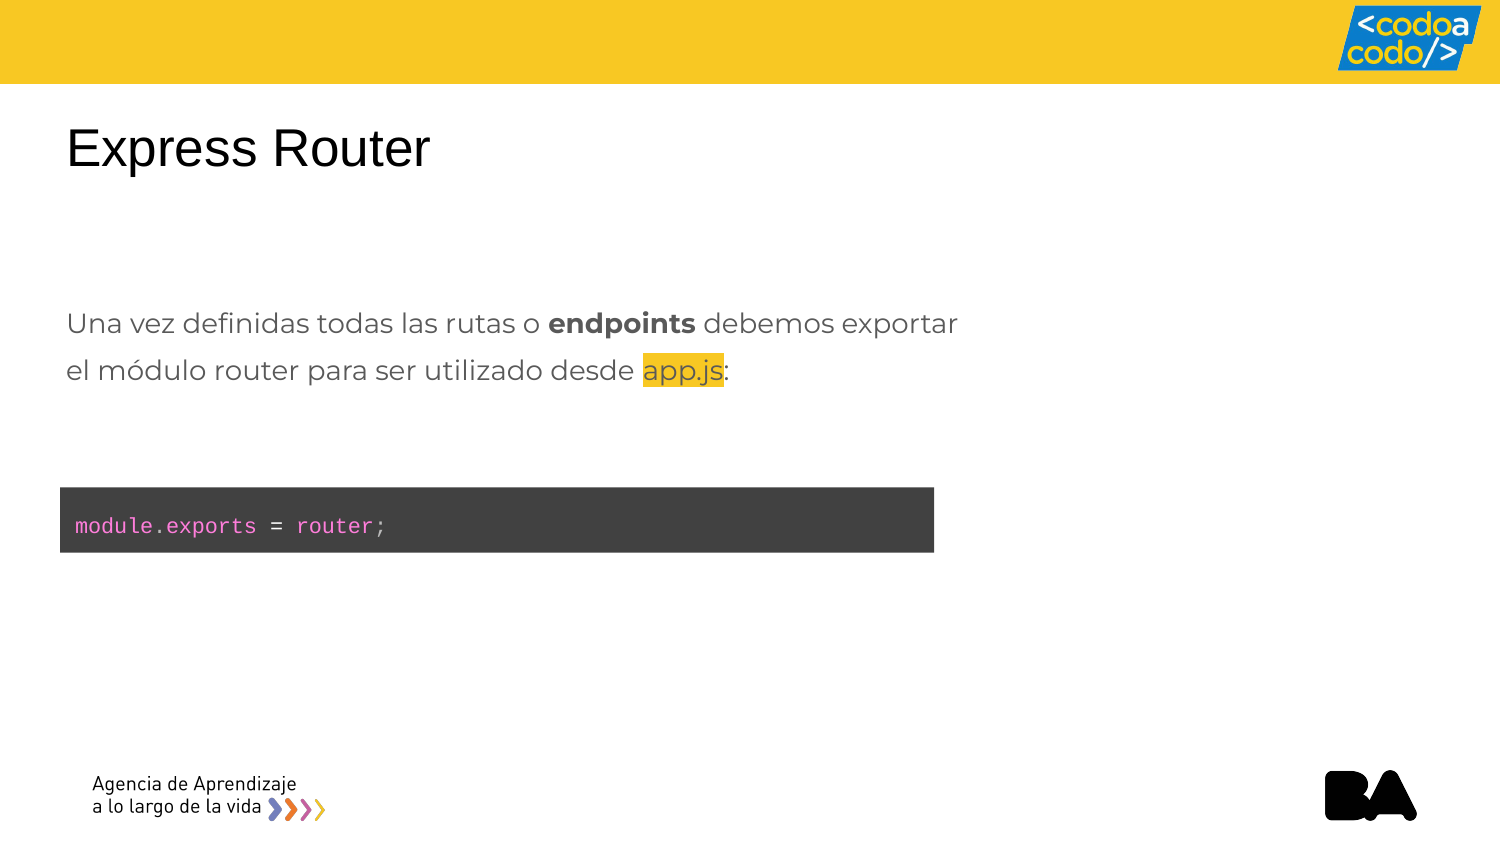

# Express Router
Una vez definidas todas las rutas o endpoints debemos exportar el módulo router para ser utilizado desde app.js:
module.exports = router;